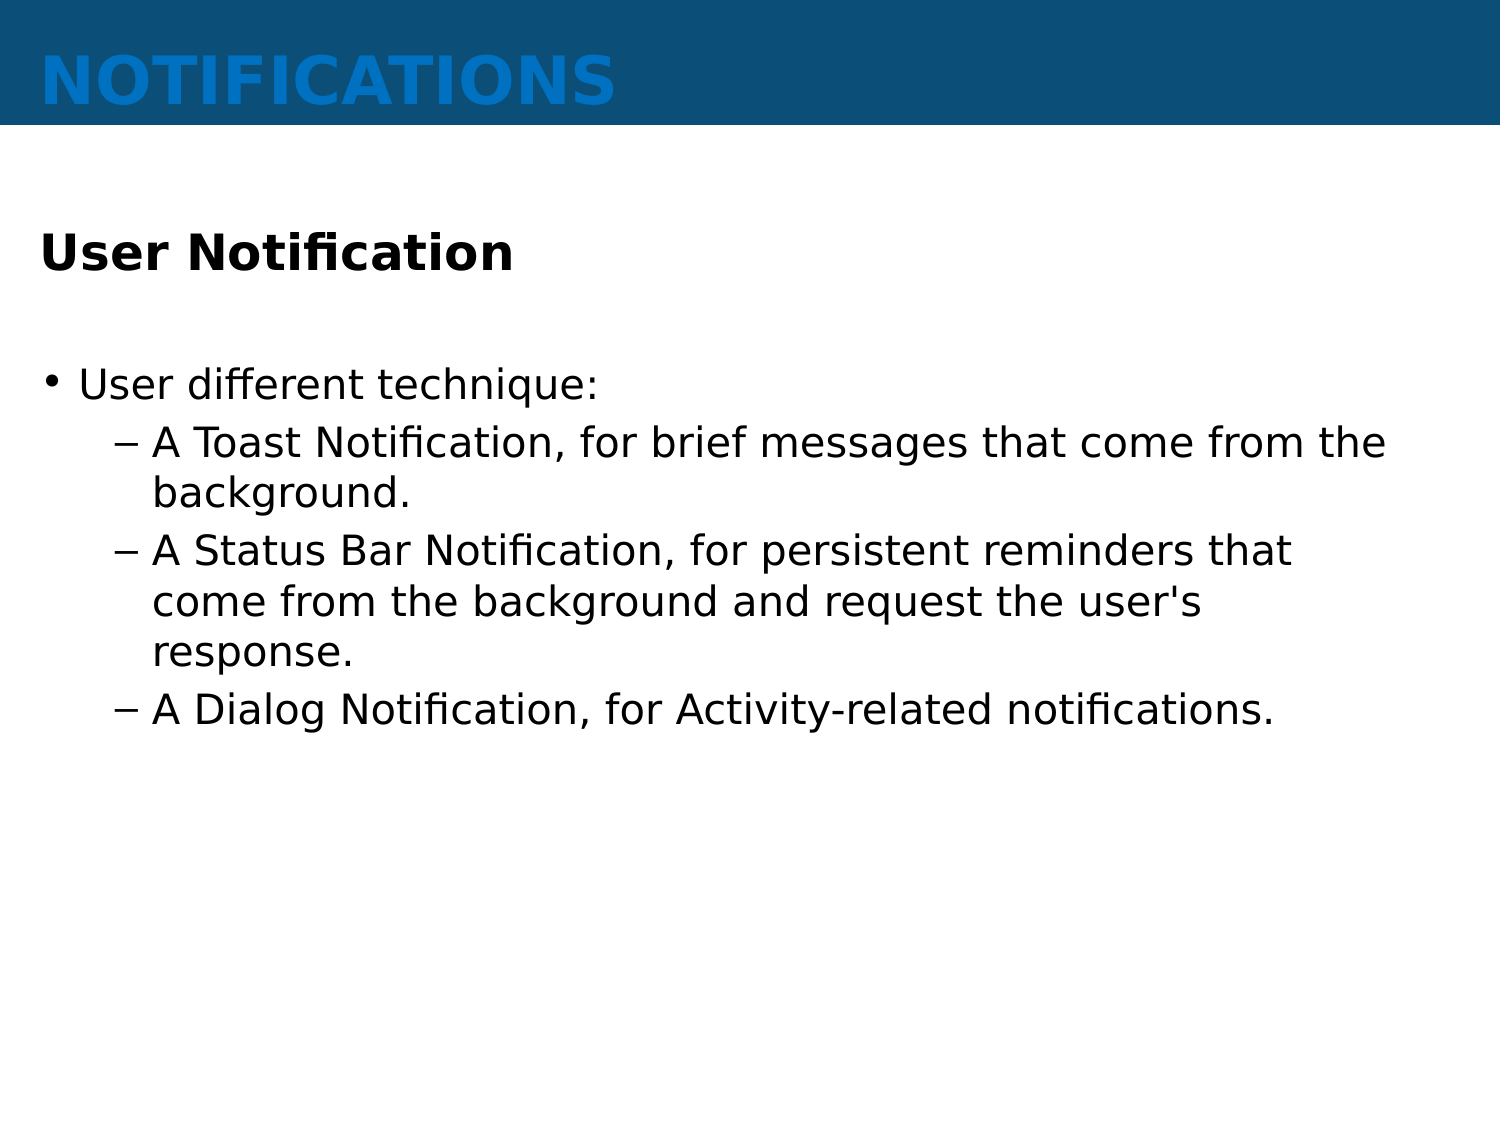

# NOTIFICATIONS
User Notification
User different technique:
A Toast Notification, for brief messages that come from the background.
A Status Bar Notification, for persistent reminders that come from the background and request the user's response.
A Dialog Notification, for Activity-related notifications.